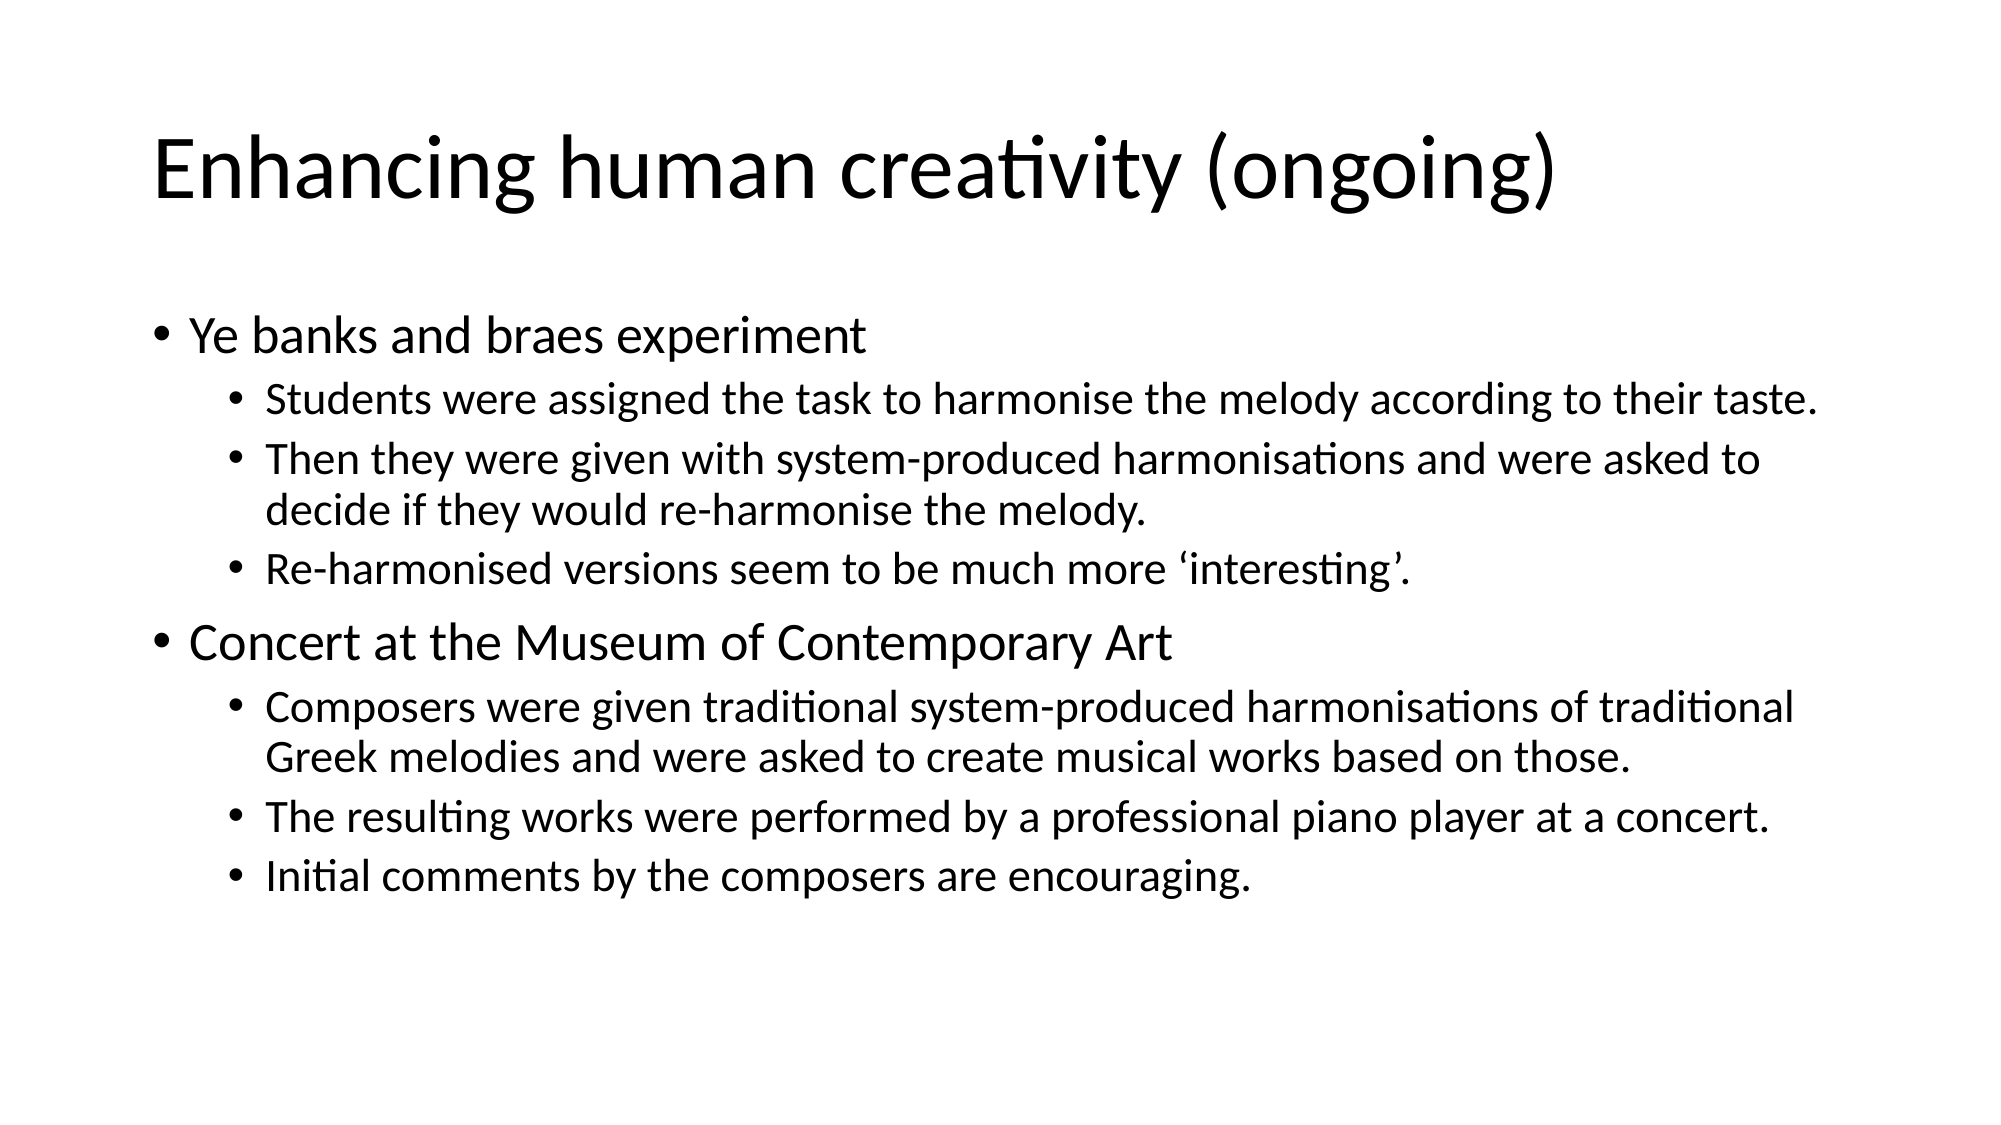

# Enhancing human creativity (ongoing)
Ye banks and braes experiment
Students were assigned the task to harmonise the melody according to their taste.
Then they were given with system-produced harmonisations and were asked to decide if they would re-harmonise the melody.
Re-harmonised versions seem to be much more ‘interesting’.
Concert at the Museum of Contemporary Art
Composers were given traditional system-produced harmonisations of traditional Greek melodies and were asked to create musical works based on those.
The resulting works were performed by a professional piano player at a concert.
Initial comments by the composers are encouraging.